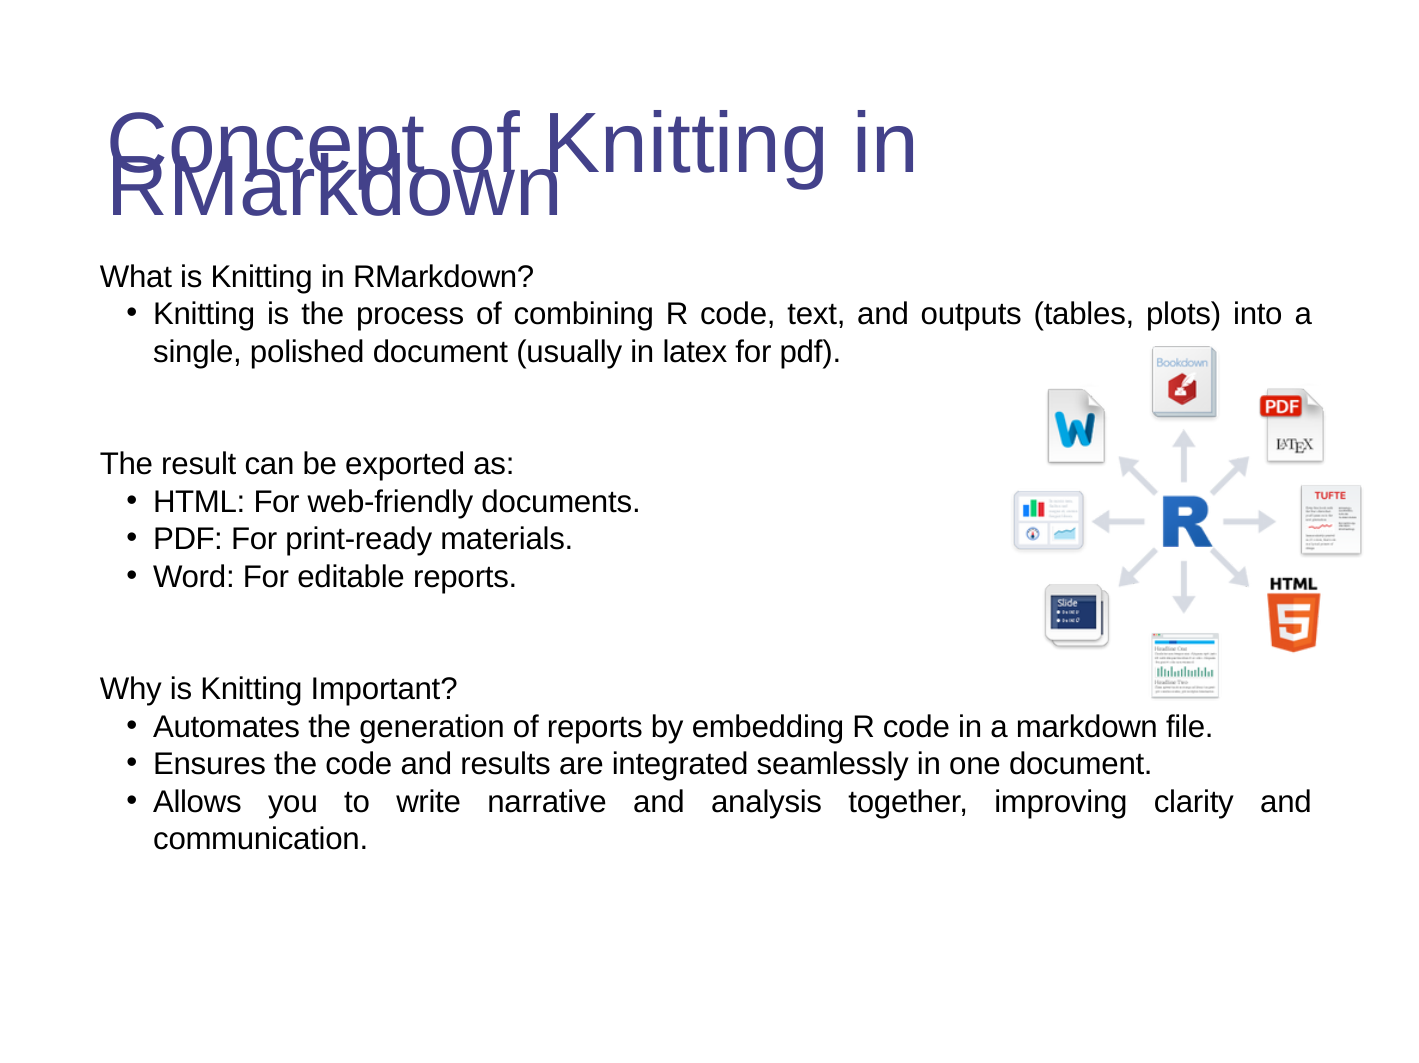

Concept of Knitting in RMarkdown
What is Knitting in RMarkdown?
Knitting is the process of combining R code, text, and outputs (tables, plots) into a single, polished document (usually in latex for pdf).

The result can be exported as:
HTML: For web-friendly documents.
PDF: For print-ready materials.
Word: For editable reports.

Why is Knitting Important?
Automates the generation of reports by embedding R code in a markdown file.
Ensures the code and results are integrated seamlessly in one document.
Allows you to write narrative and analysis together, improving clarity and communication.